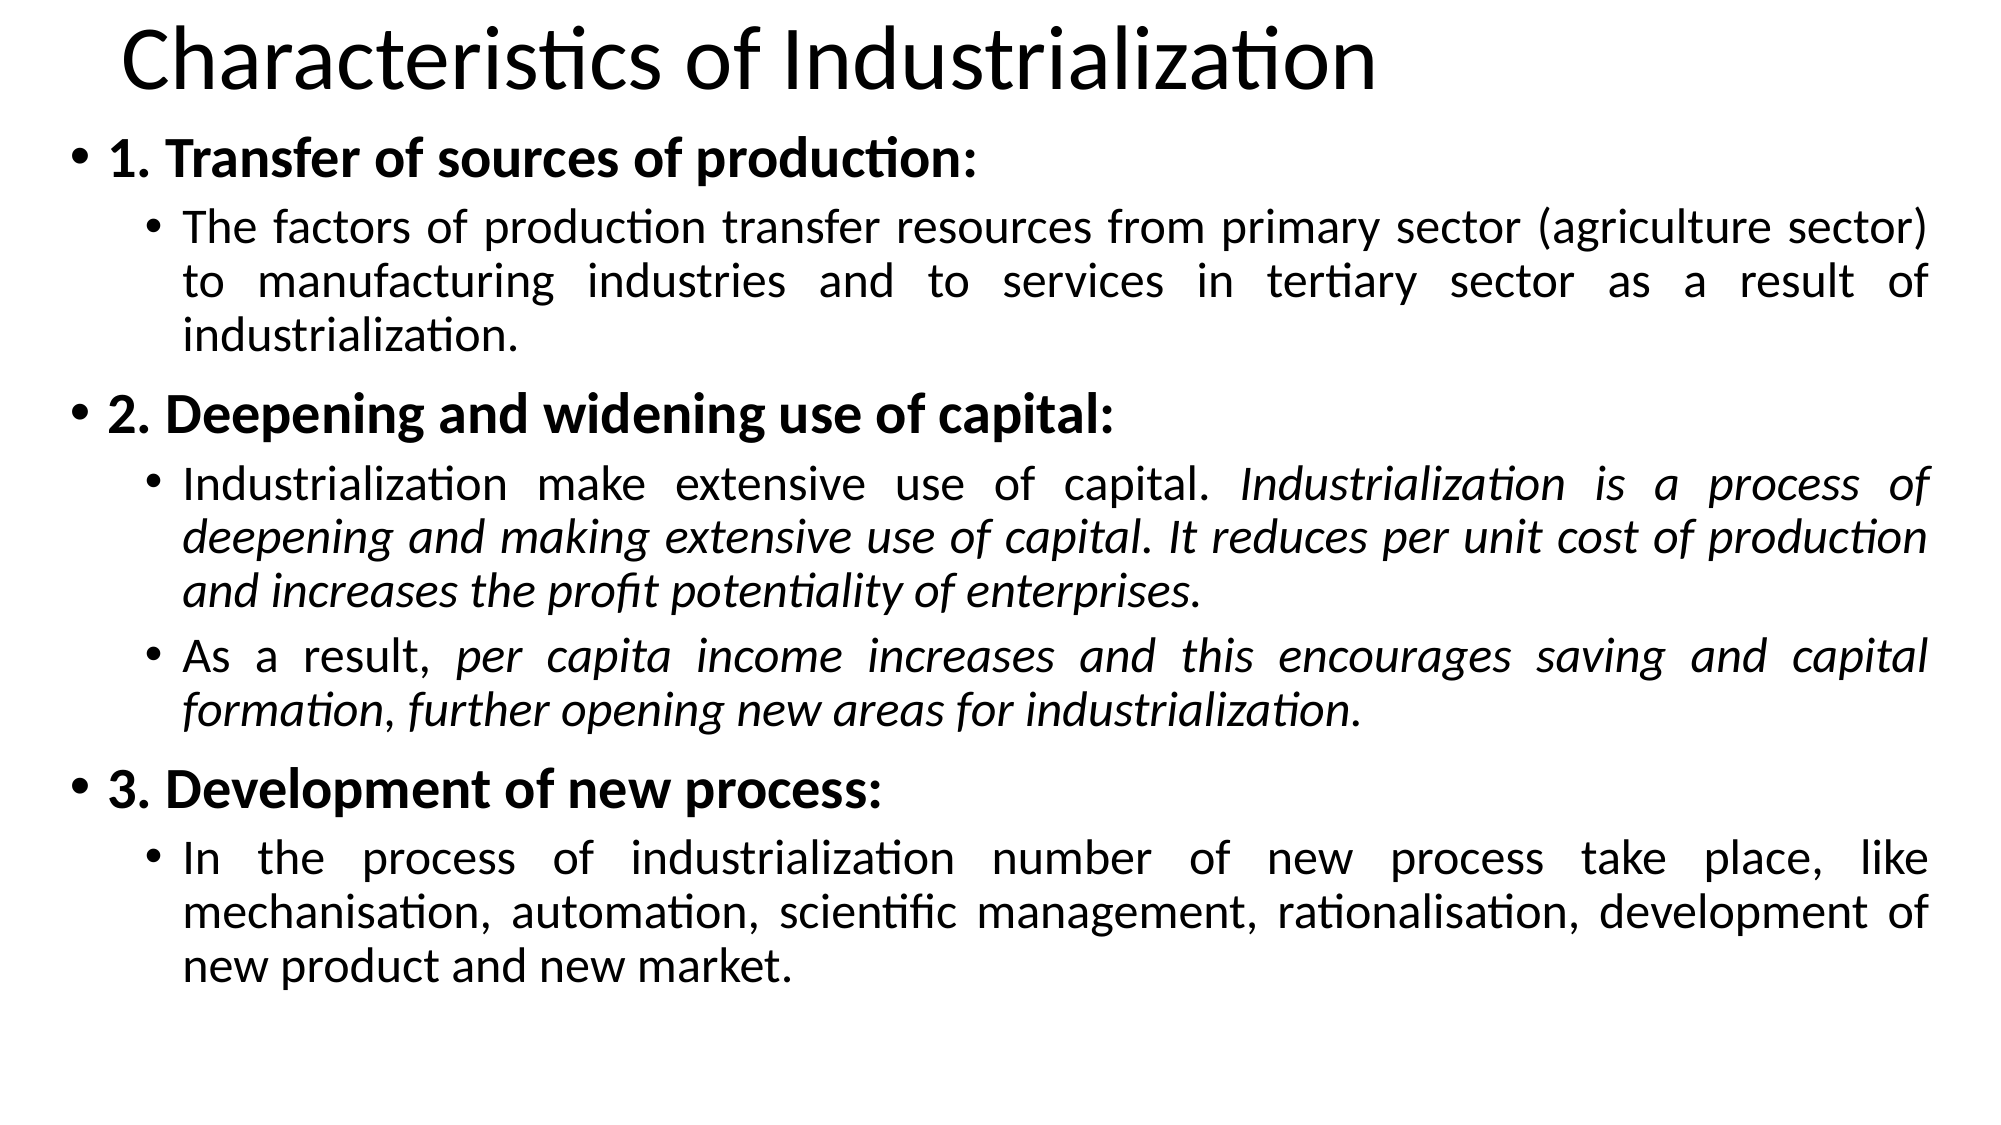

# Characteristics of Industrialization
1. Transfer of sources of production:
The factors of production transfer resources from primary sector (agriculture sector) to manufacturing industries and to services in tertiary sector as a result of industrialization.
2. Deepening and widening use of capital:
Industrialization make extensive use of capital. Industrialization is a process of deepening and making extensive use of capital. It reduces per unit cost of production and increases the profit potentiality of enterprises.
As a result, per capita income increases and this encourages saving and capital formation, further opening new areas for industrialization.
3. Development of new process:
In the process of industrialization number of new process take place, like mechanisation, automation, scientific management, rationalisation, development of new product and new market.